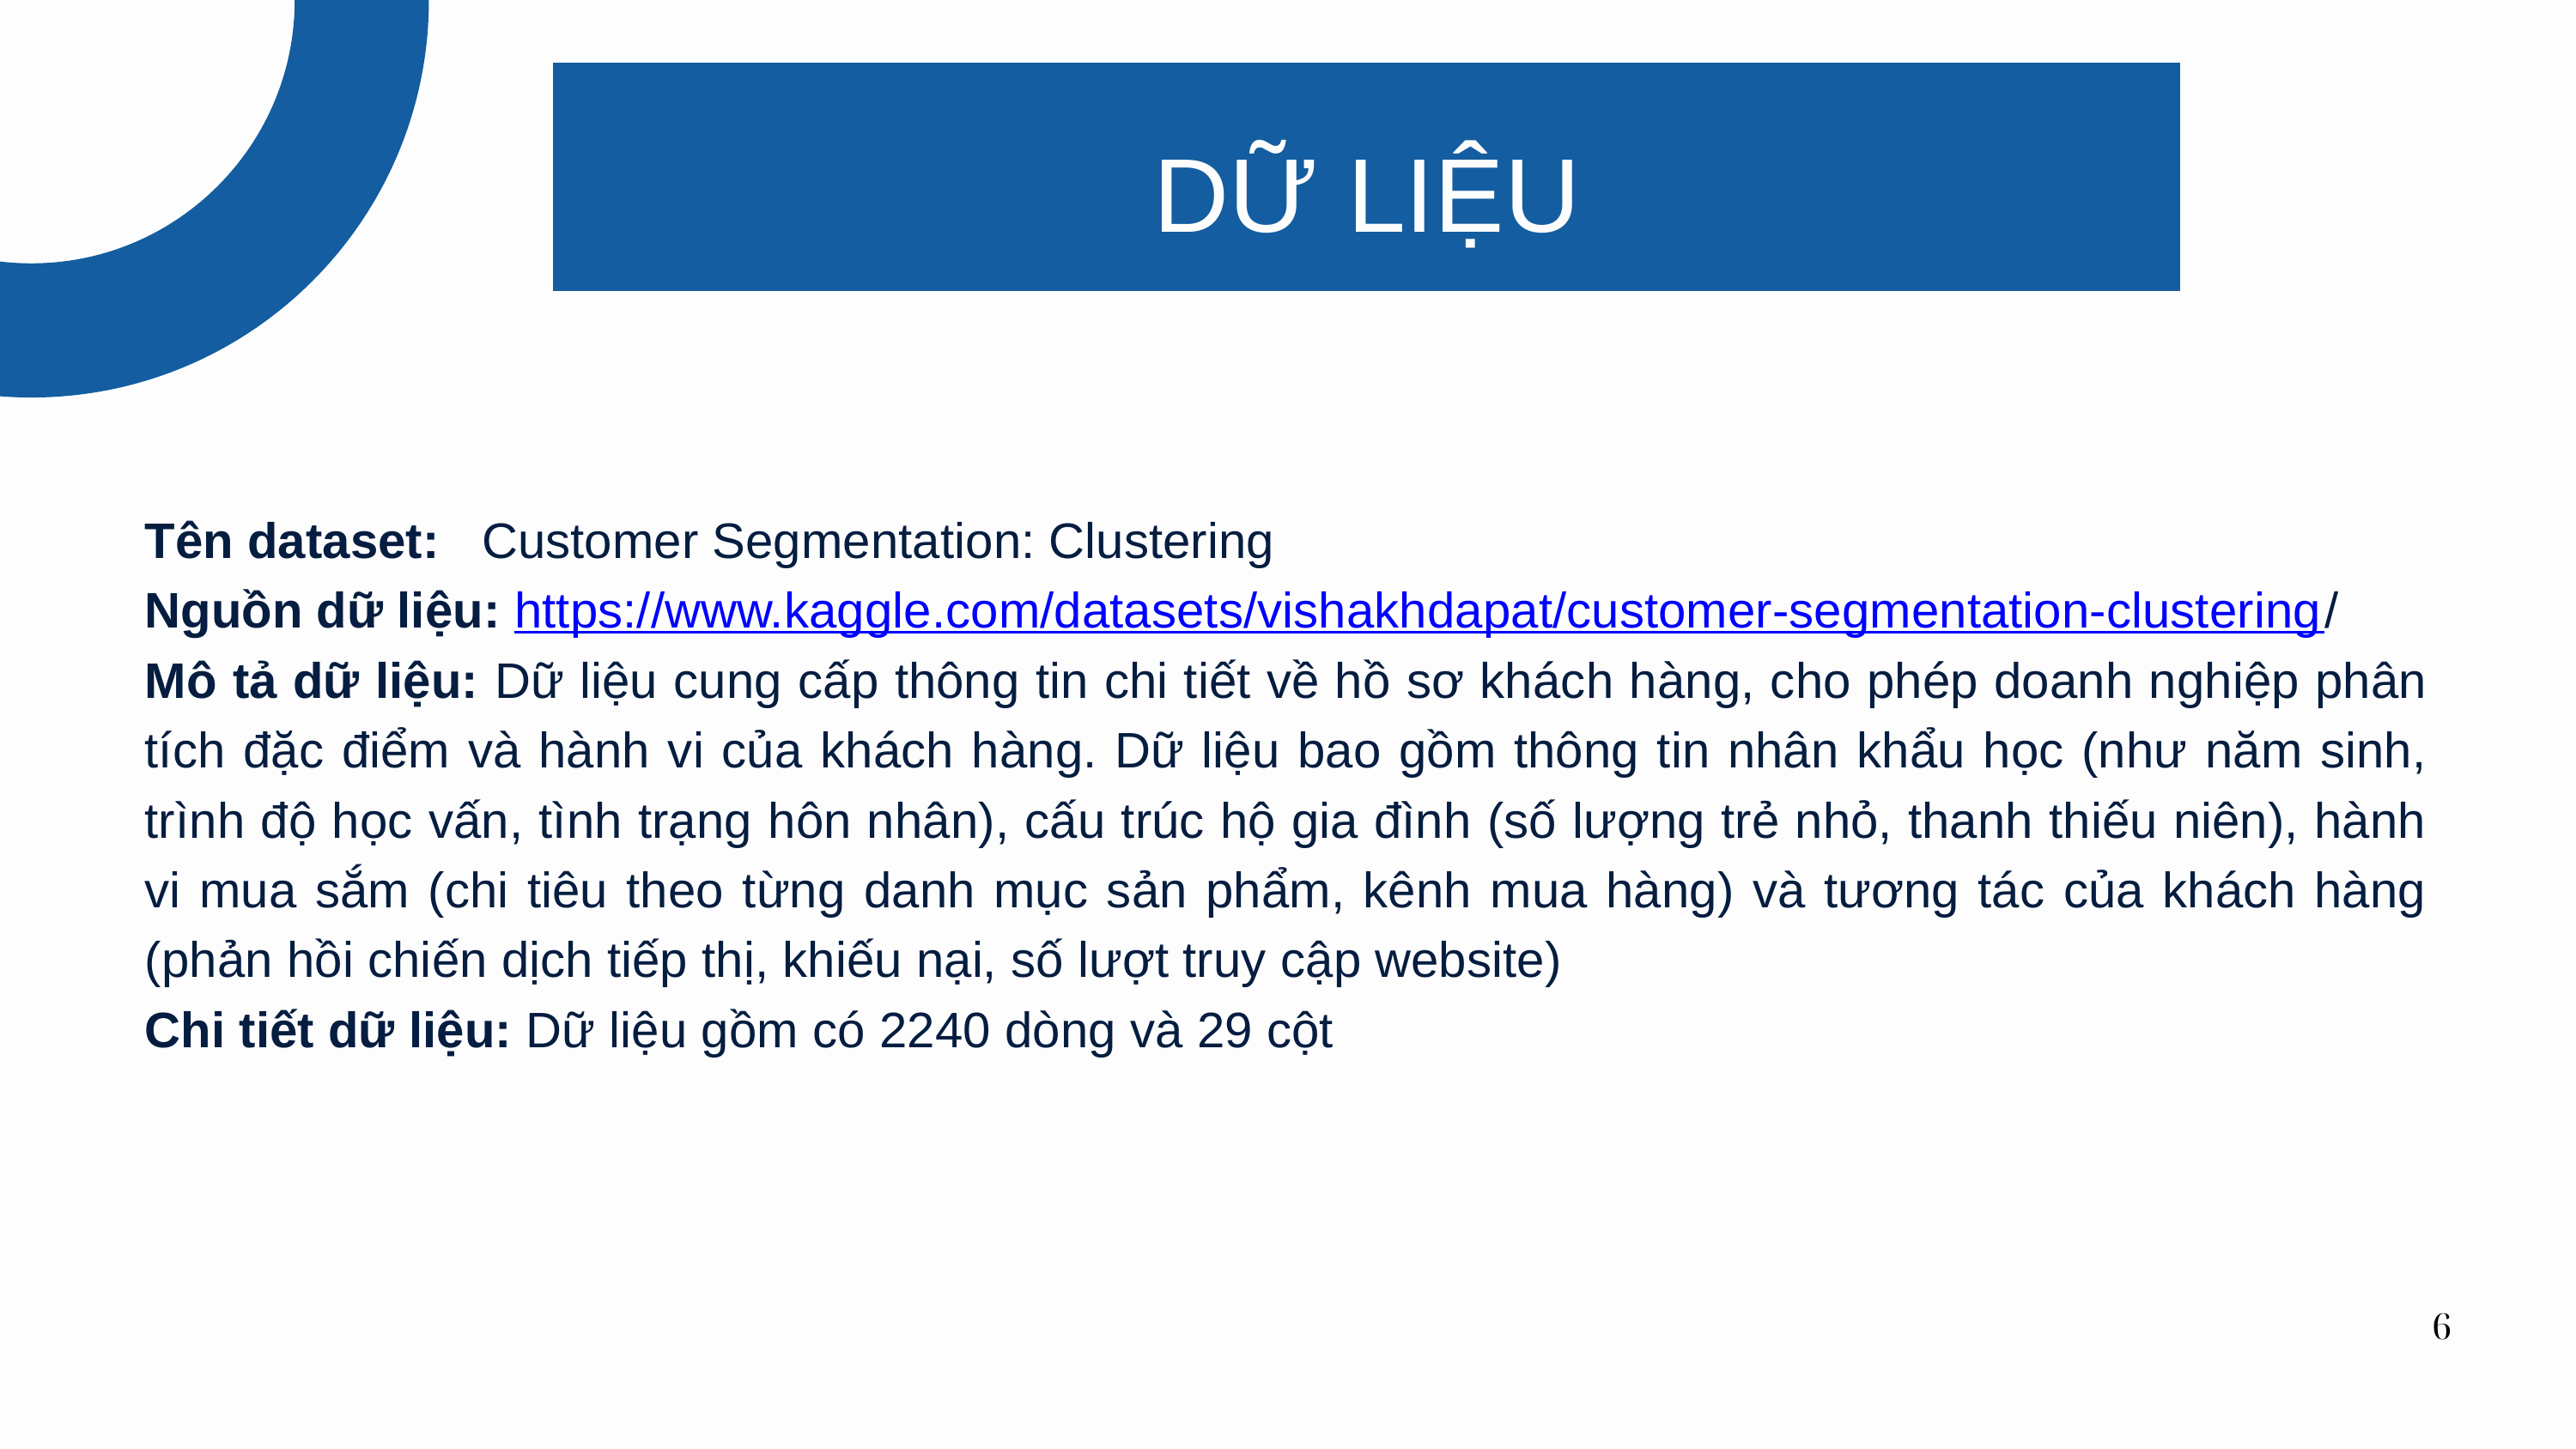

DỮ LIỆU
Tên dataset:   Customer Segmentation: Clustering
​Nguồn dữ liệu: https://www.kaggle.com/datasets/vishakhdapat/customer-segmentation-clustering/
​Mô tả dữ liệu: Dữ liệu cung cấp thông tin chi tiết về hồ sơ khách hàng, cho phép doanh nghiệp phân tích đặc điểm và hành vi của khách hàng. Dữ liệu bao gồm thông tin nhân khẩu học (như năm sinh, trình độ học vấn, tình trạng hôn nhân), cấu trúc hộ gia đình (số lượng trẻ nhỏ, thanh thiếu niên), hành vi mua sắm (chi tiêu theo từng danh mục sản phẩm, kênh mua hàng) và tương tác của khách hàng (phản hồi chiến dịch tiếp thị, khiếu nại, số lượt truy cập website)
Chi tiết dữ liệu: Dữ liệu gồm có 2240 dòng và 29 cột
6